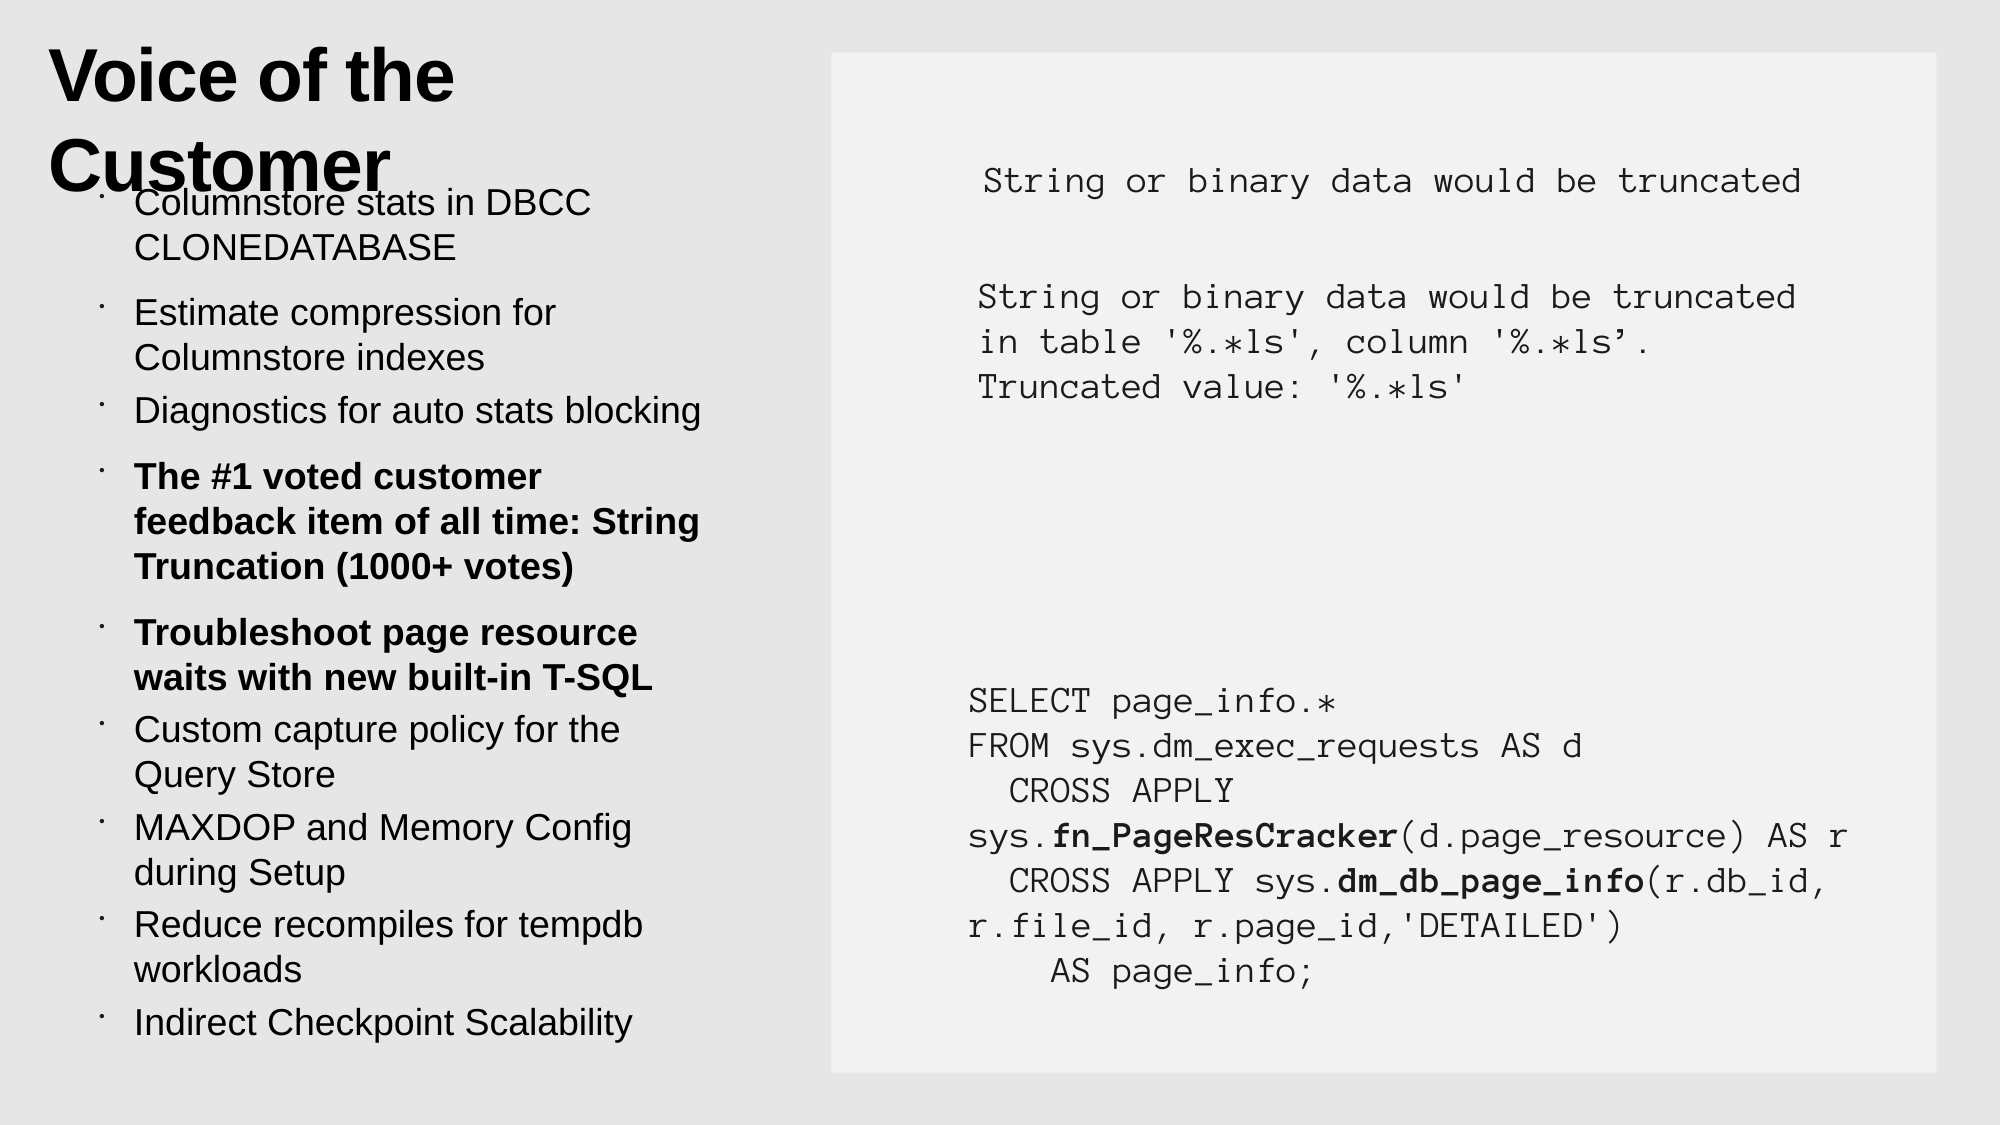

# Voice of the Customer

String or binary data would be truncated
Columnstore stats in DBCC CLONEDATABASE
Estimate compression for Columnstore indexes
Diagnostics for auto stats blocking
The #1 voted customer feedback item of all time: String Truncation (1000+ votes)
Troubleshoot page resource waits with new built-in T-SQL
Custom capture policy for the Query Store
MAXDOP and Memory Config during Setup
Reduce recompiles for tempdb workloads
Indirect Checkpoint Scalability
String or binary data would be truncated
in table '%.*ls', column '%.*ls’.
Truncated value: '%.*ls'
SELECT page_info.*
FROM sys.dm_exec_requests AS d
  CROSS APPLY sys.fn_PageResCracker(d.page_resource) AS r
  CROSS APPLY sys.dm_db_page_info(r.db_id, r.file_id, r.page_id,'DETAILED')
    AS page_info;